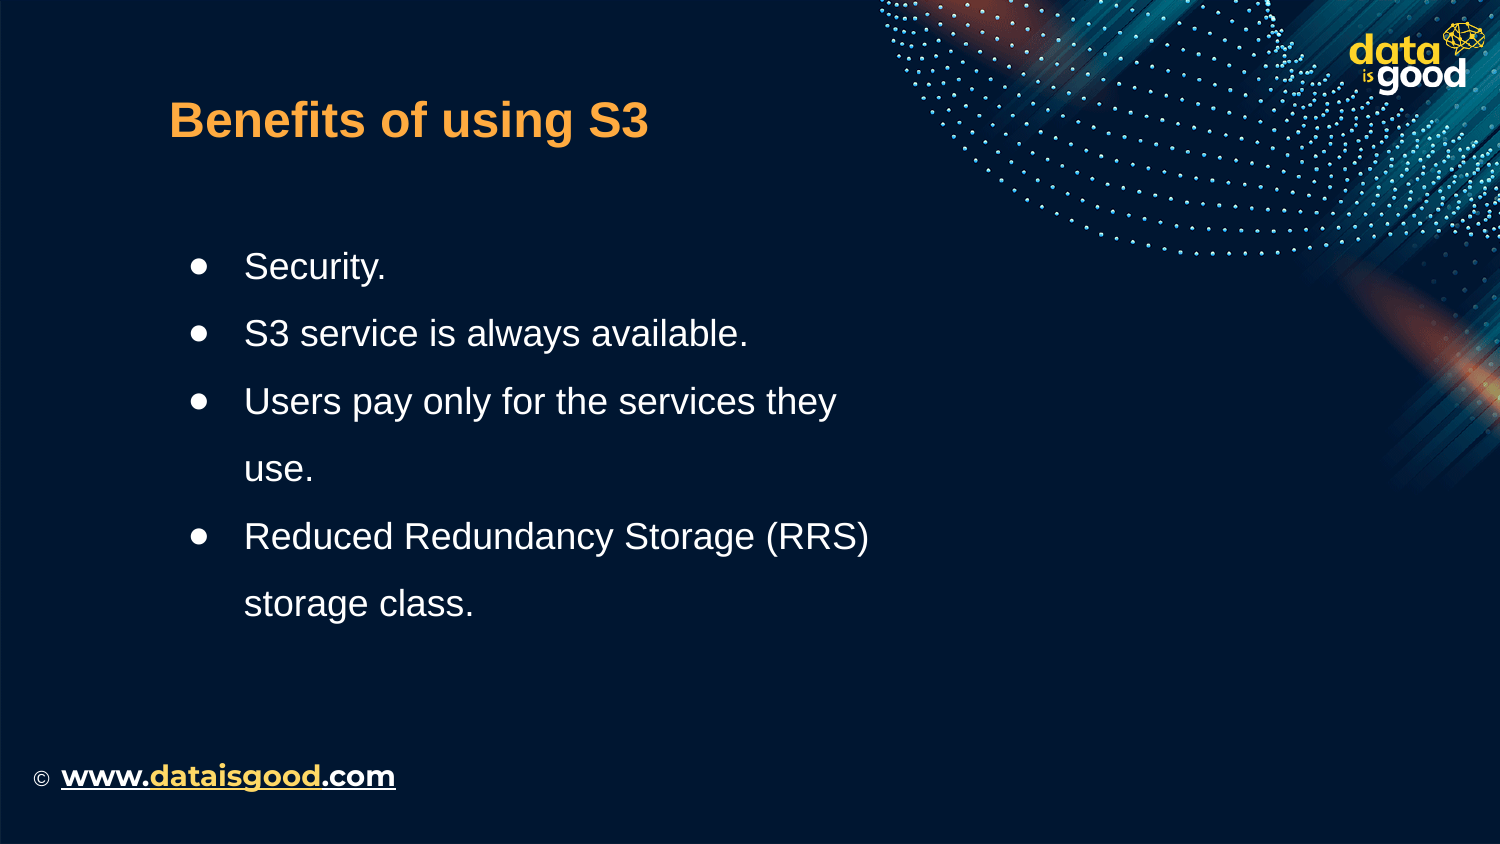

# Benefits of using S3
Security.
S3 service is always available.
Users pay only for the services they use.
Reduced Redundancy Storage (RRS) storage class.